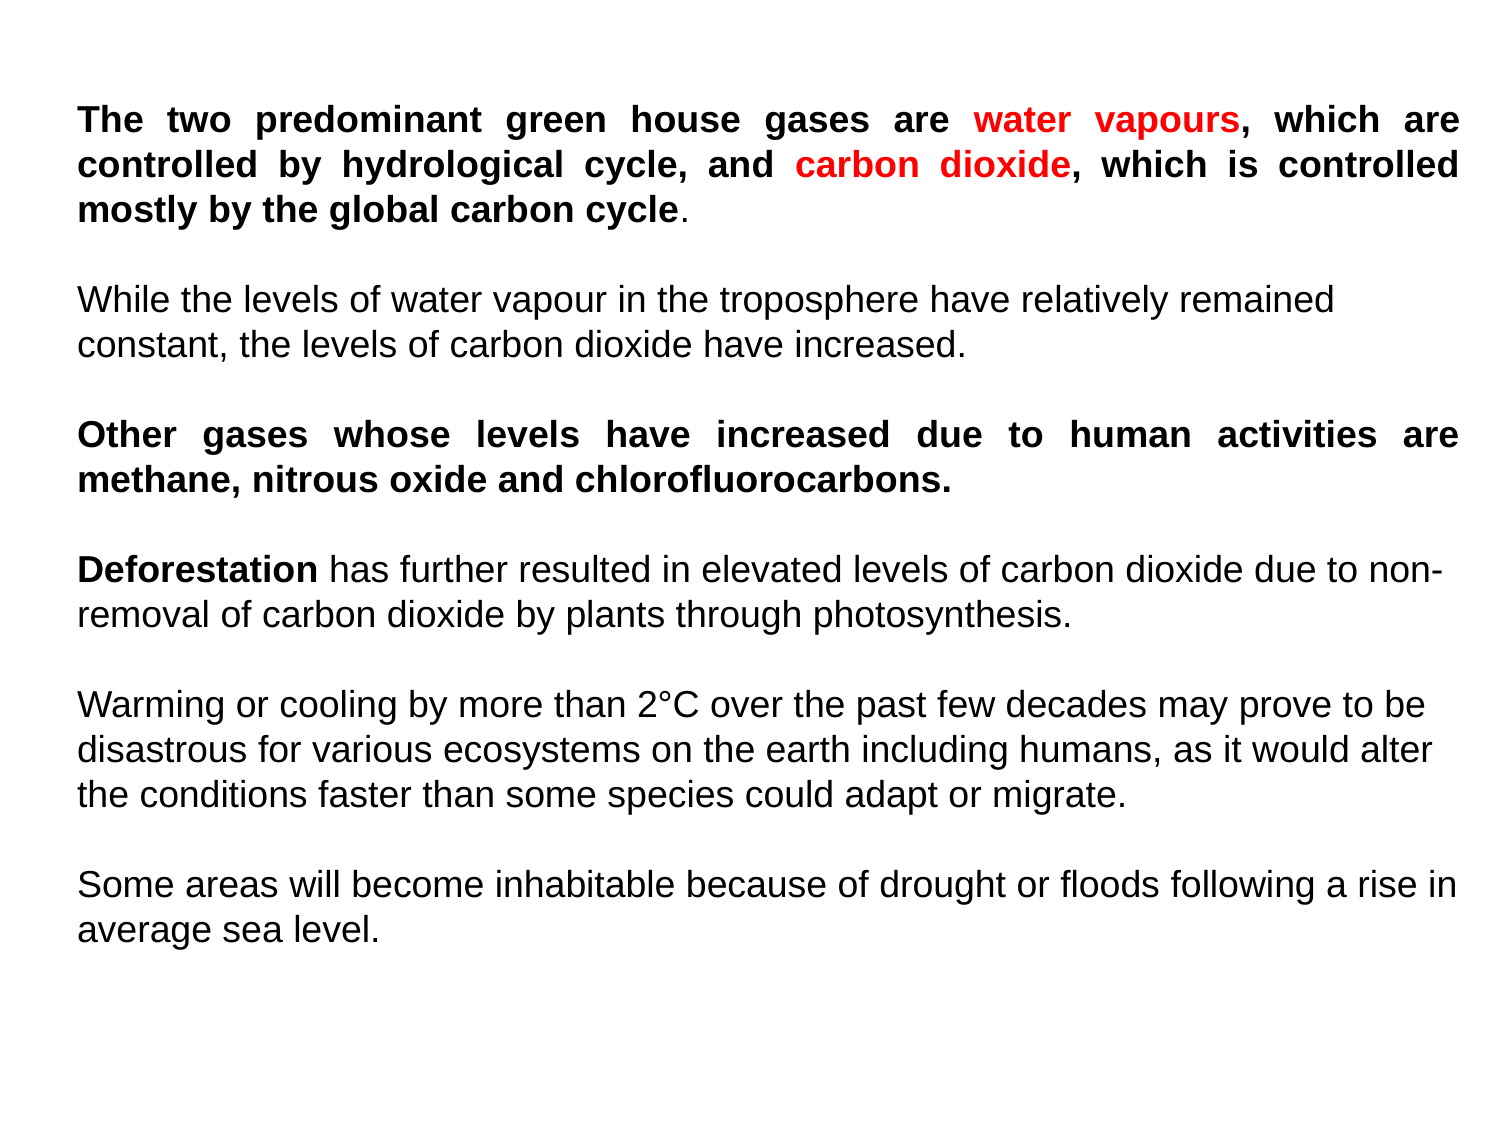

The two predominant green house gases are water vapours, which are controlled by hydrological cycle, and carbon dioxide, which is controlled mostly by the global carbon cycle.

While the levels of water vapour in the troposphere have relatively remained constant, the levels of carbon dioxide have increased.

Other gases whose levels have increased due to human activities are methane, nitrous oxide and chlorofluorocarbons.

Deforestation has further resulted in elevated levels of carbon dioxide due to non-removal of carbon dioxide by plants through photosynthesis.

Warming or cooling by more than 2°C over the past few decades may prove to be disastrous for various ecosystems on the earth including humans, as it would alter the conditions faster than some species could adapt or migrate.

Some areas will become inhabitable because of drought or floods following a rise in average sea level.